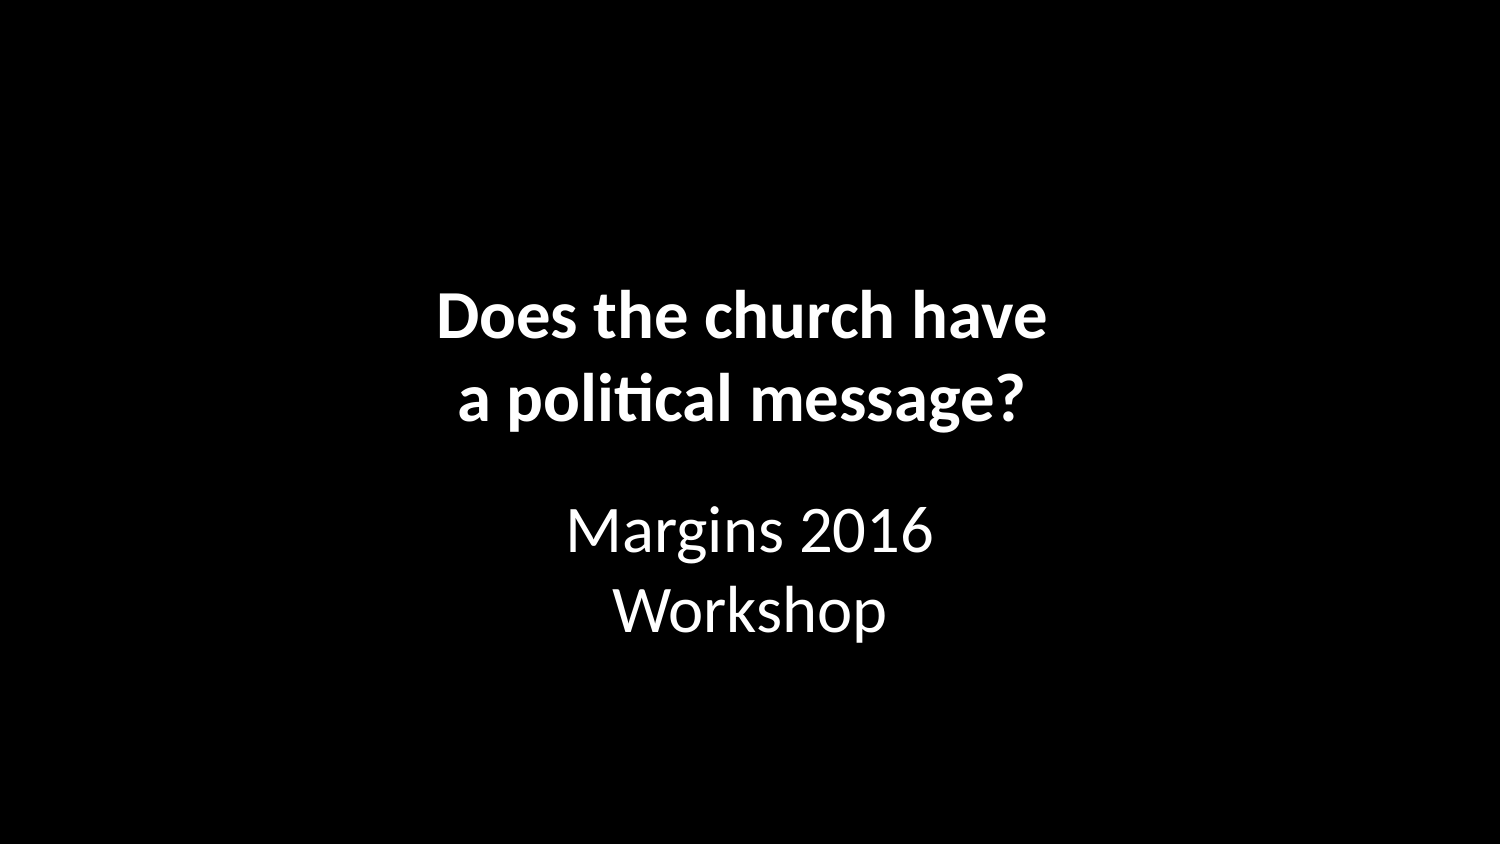

# Does the church have a political message?
Margins 2016
Workshop